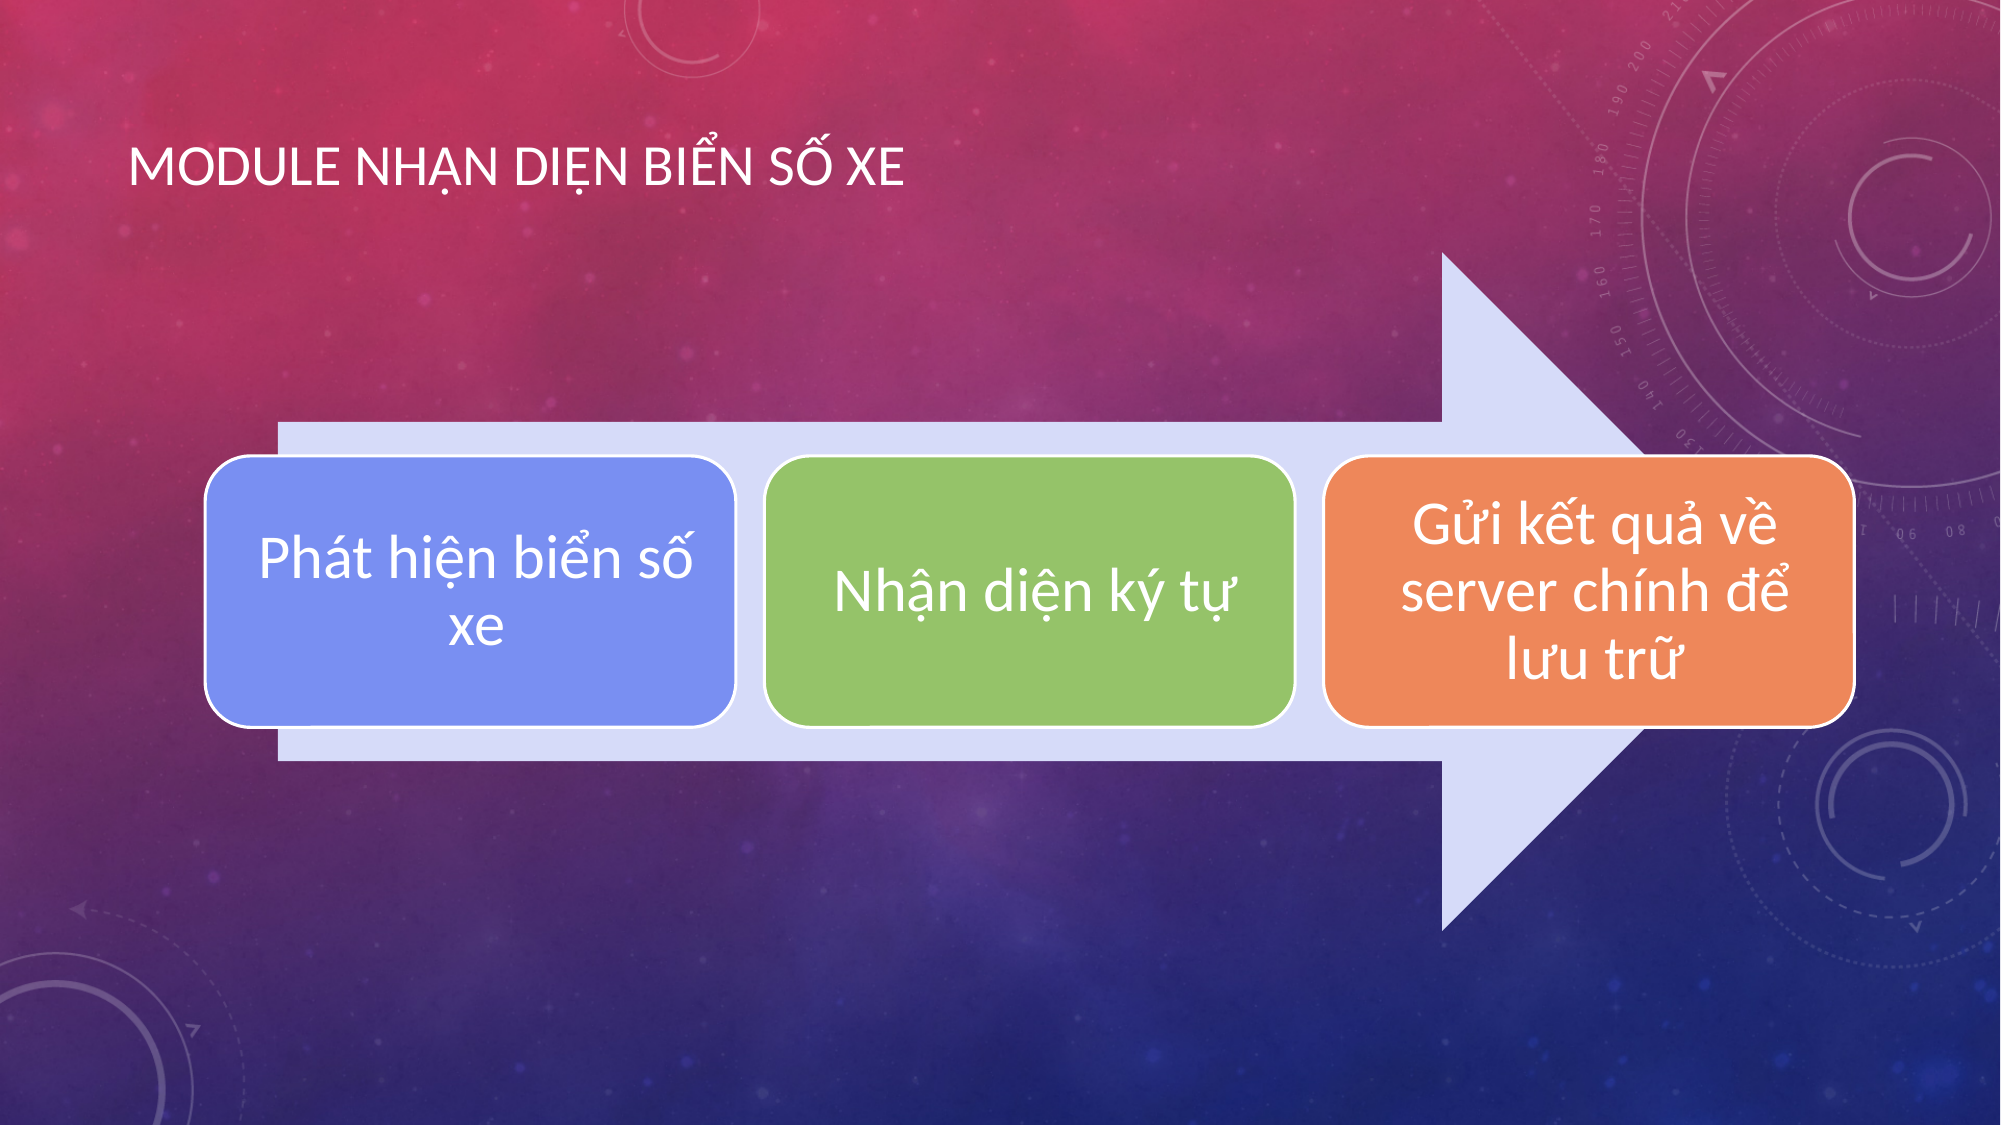

# Module nhận diện biển số xe
Phát hiện biển số xe
Nhận diện ký tự
Gửi kết quả về server chính để lưu trữ